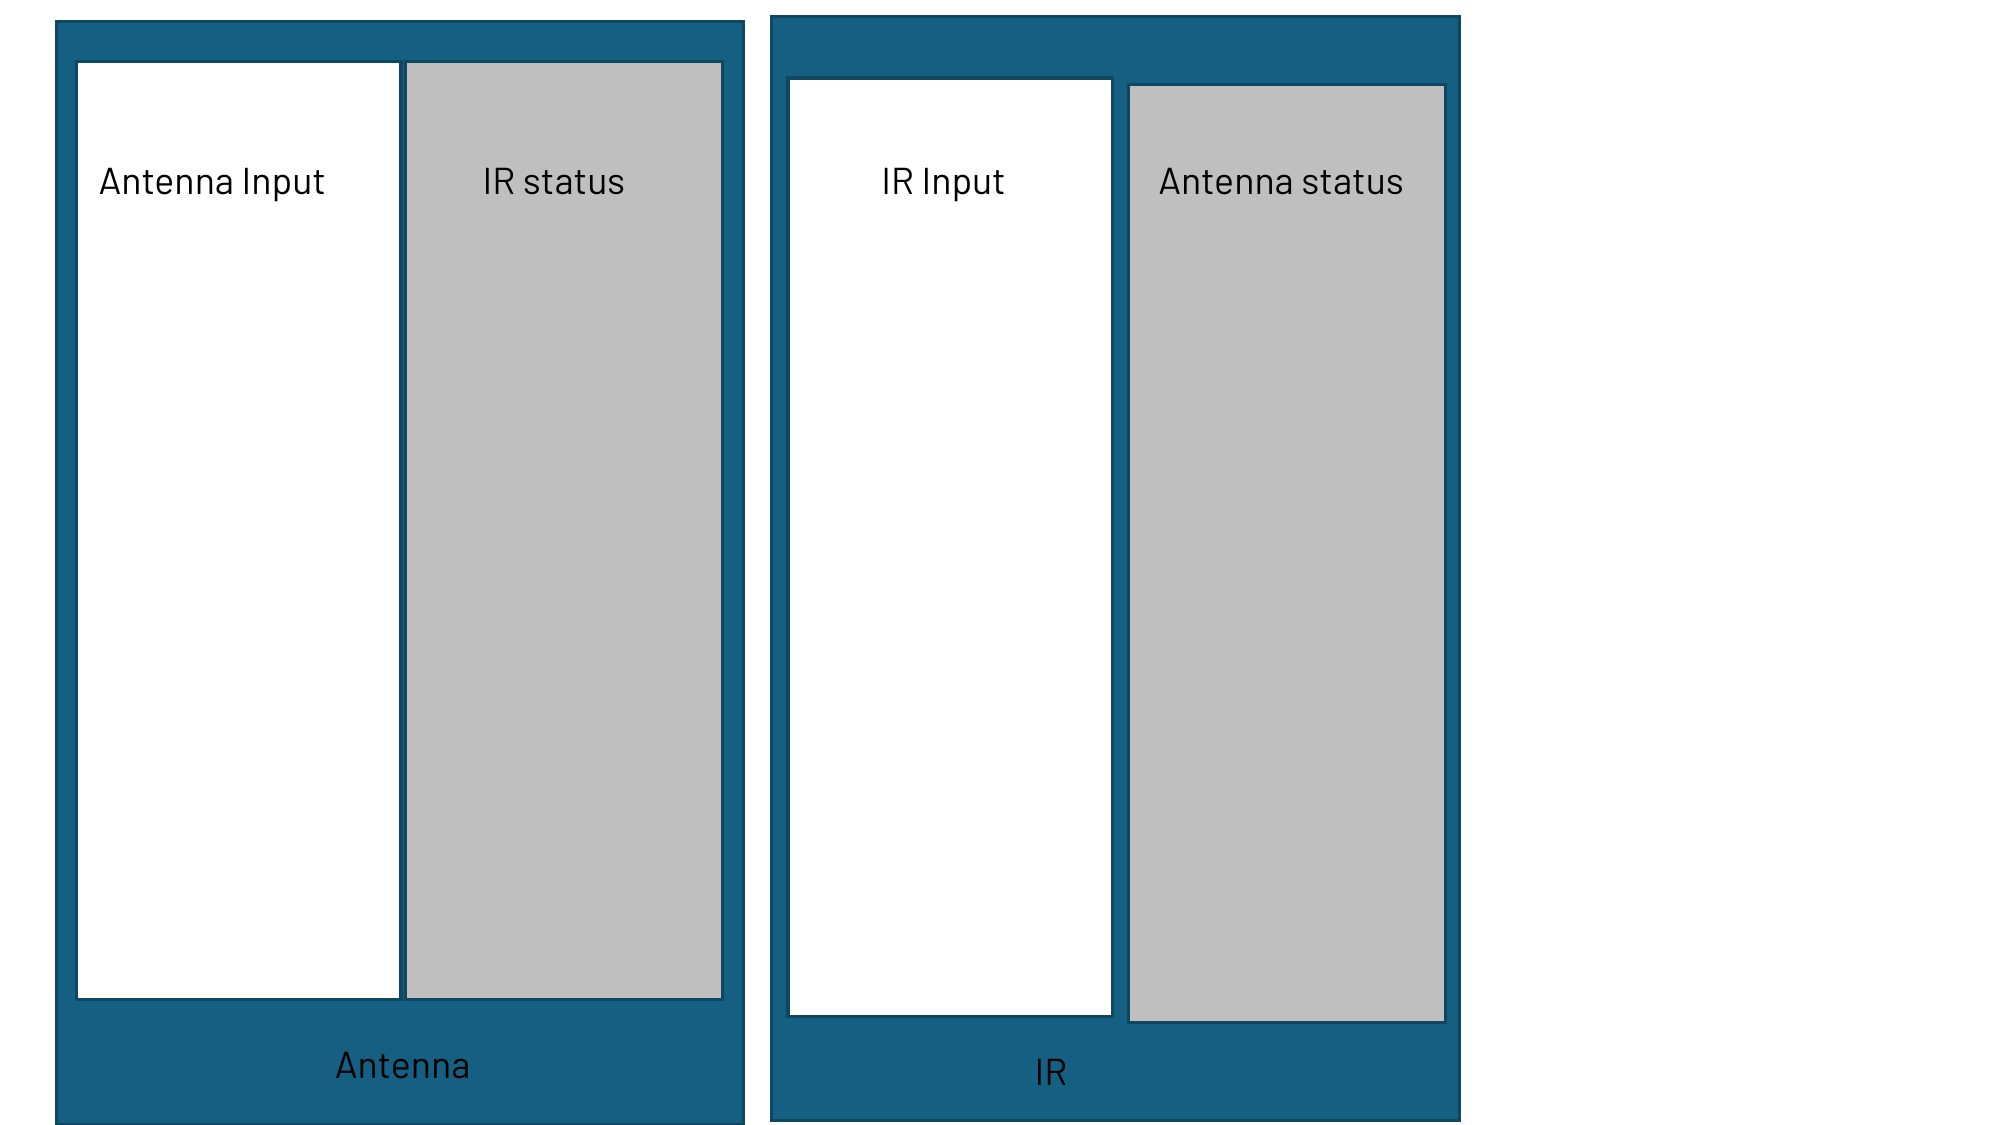

Antenna Input
IR status
IR Input
Antenna status
Antenna
IR